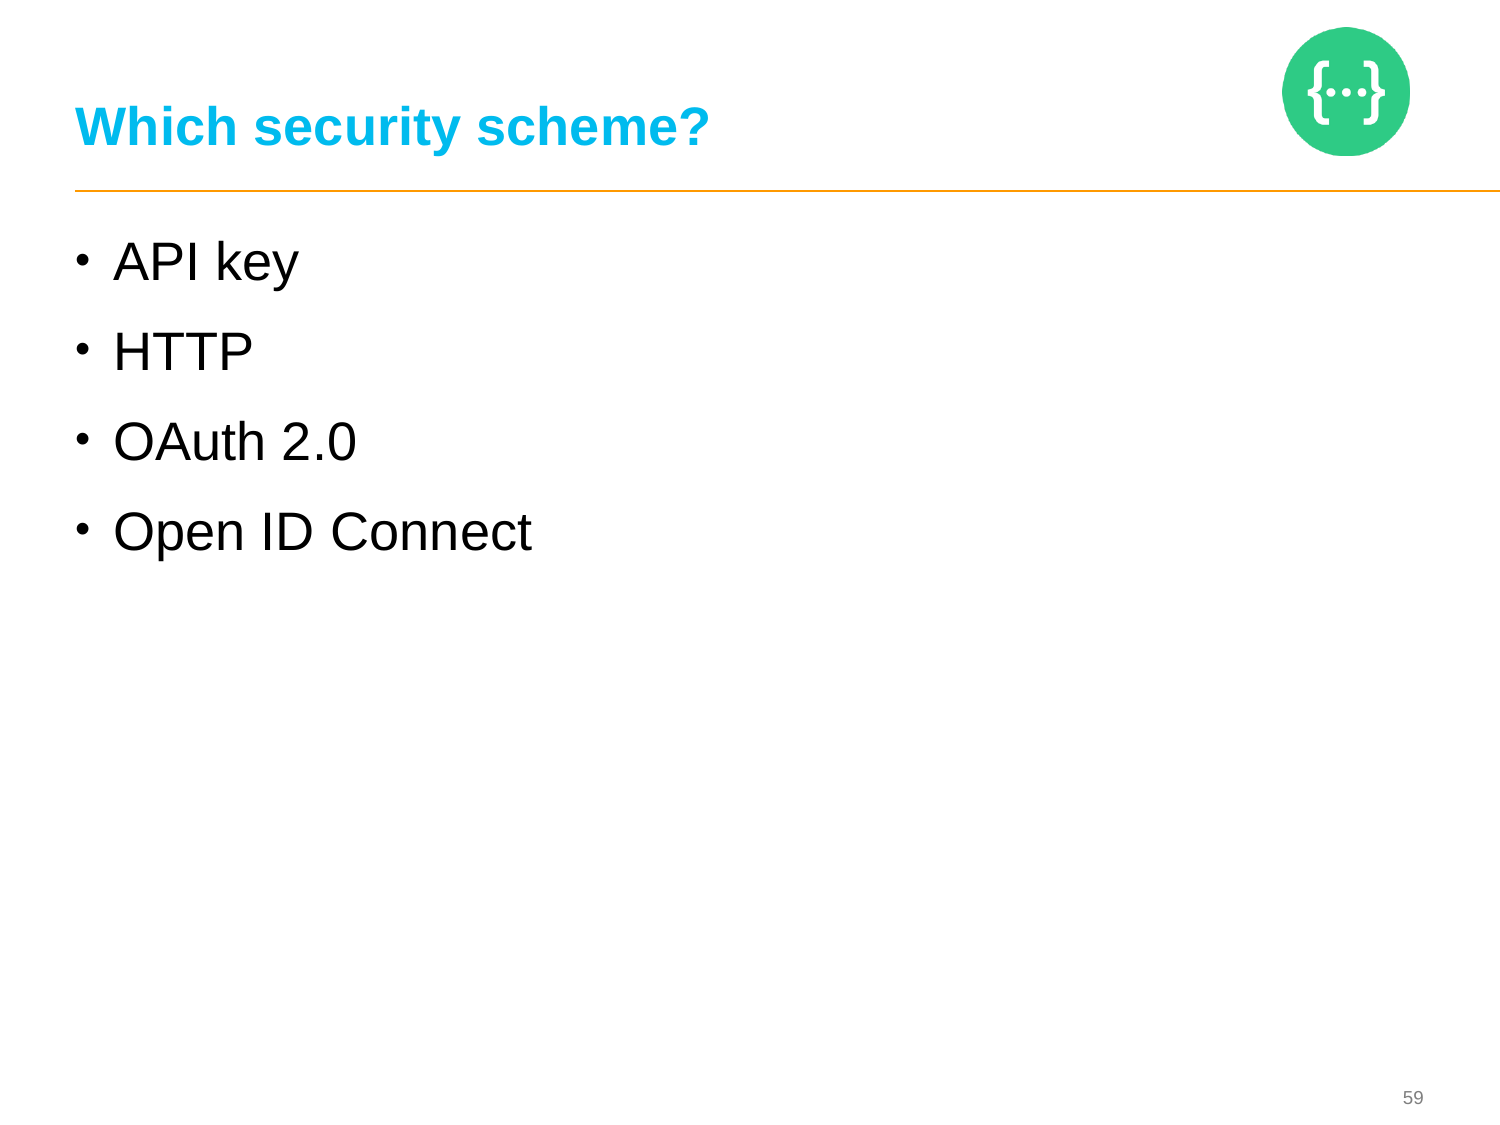

# Which security scheme?
API key
HTTP
OAuth 2.0
Open ID Connect